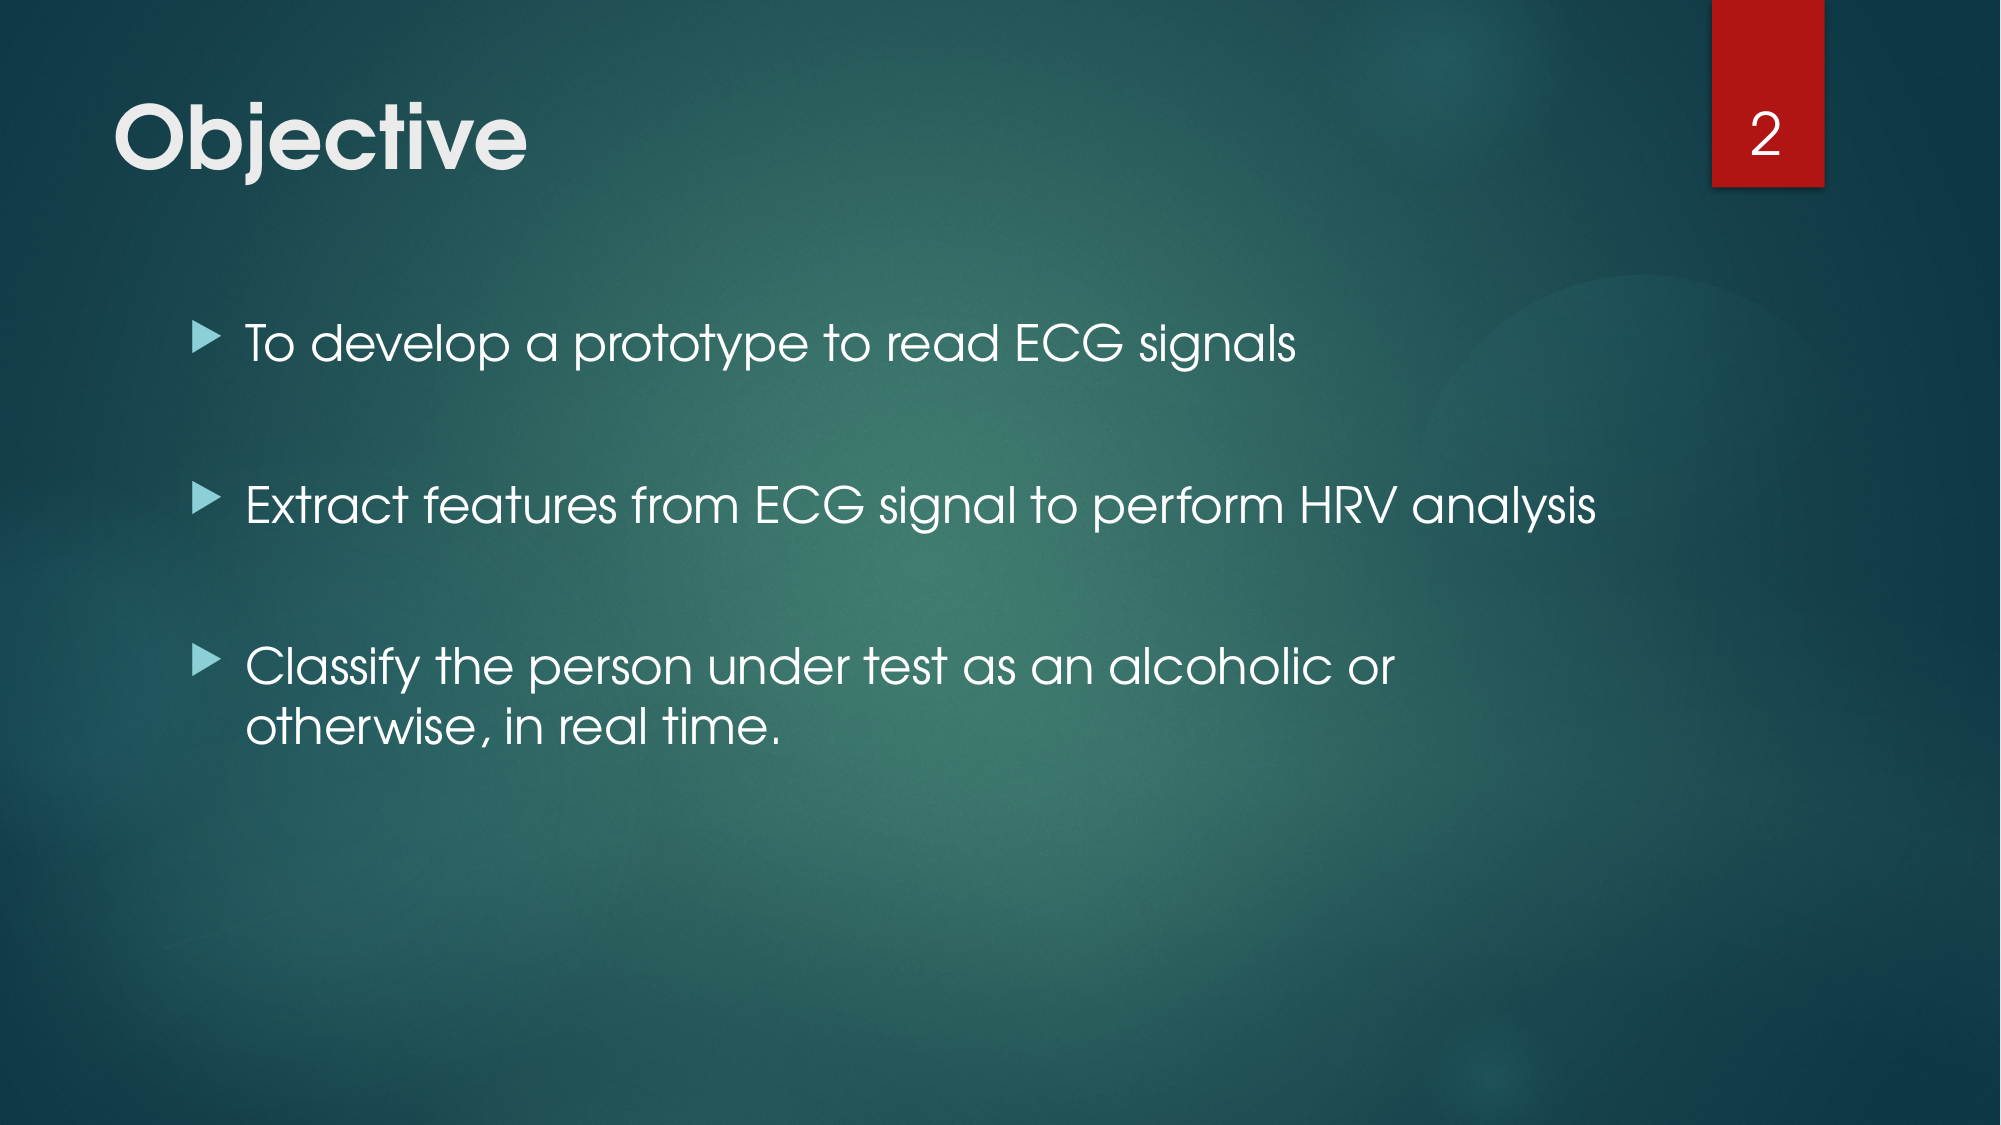

# Objective
2
To develop a prototype to read ECG signals

Extract features from ECG signal to perform HRV analysis

Classify the person under test as an alcoholic or otherwise, in real time.